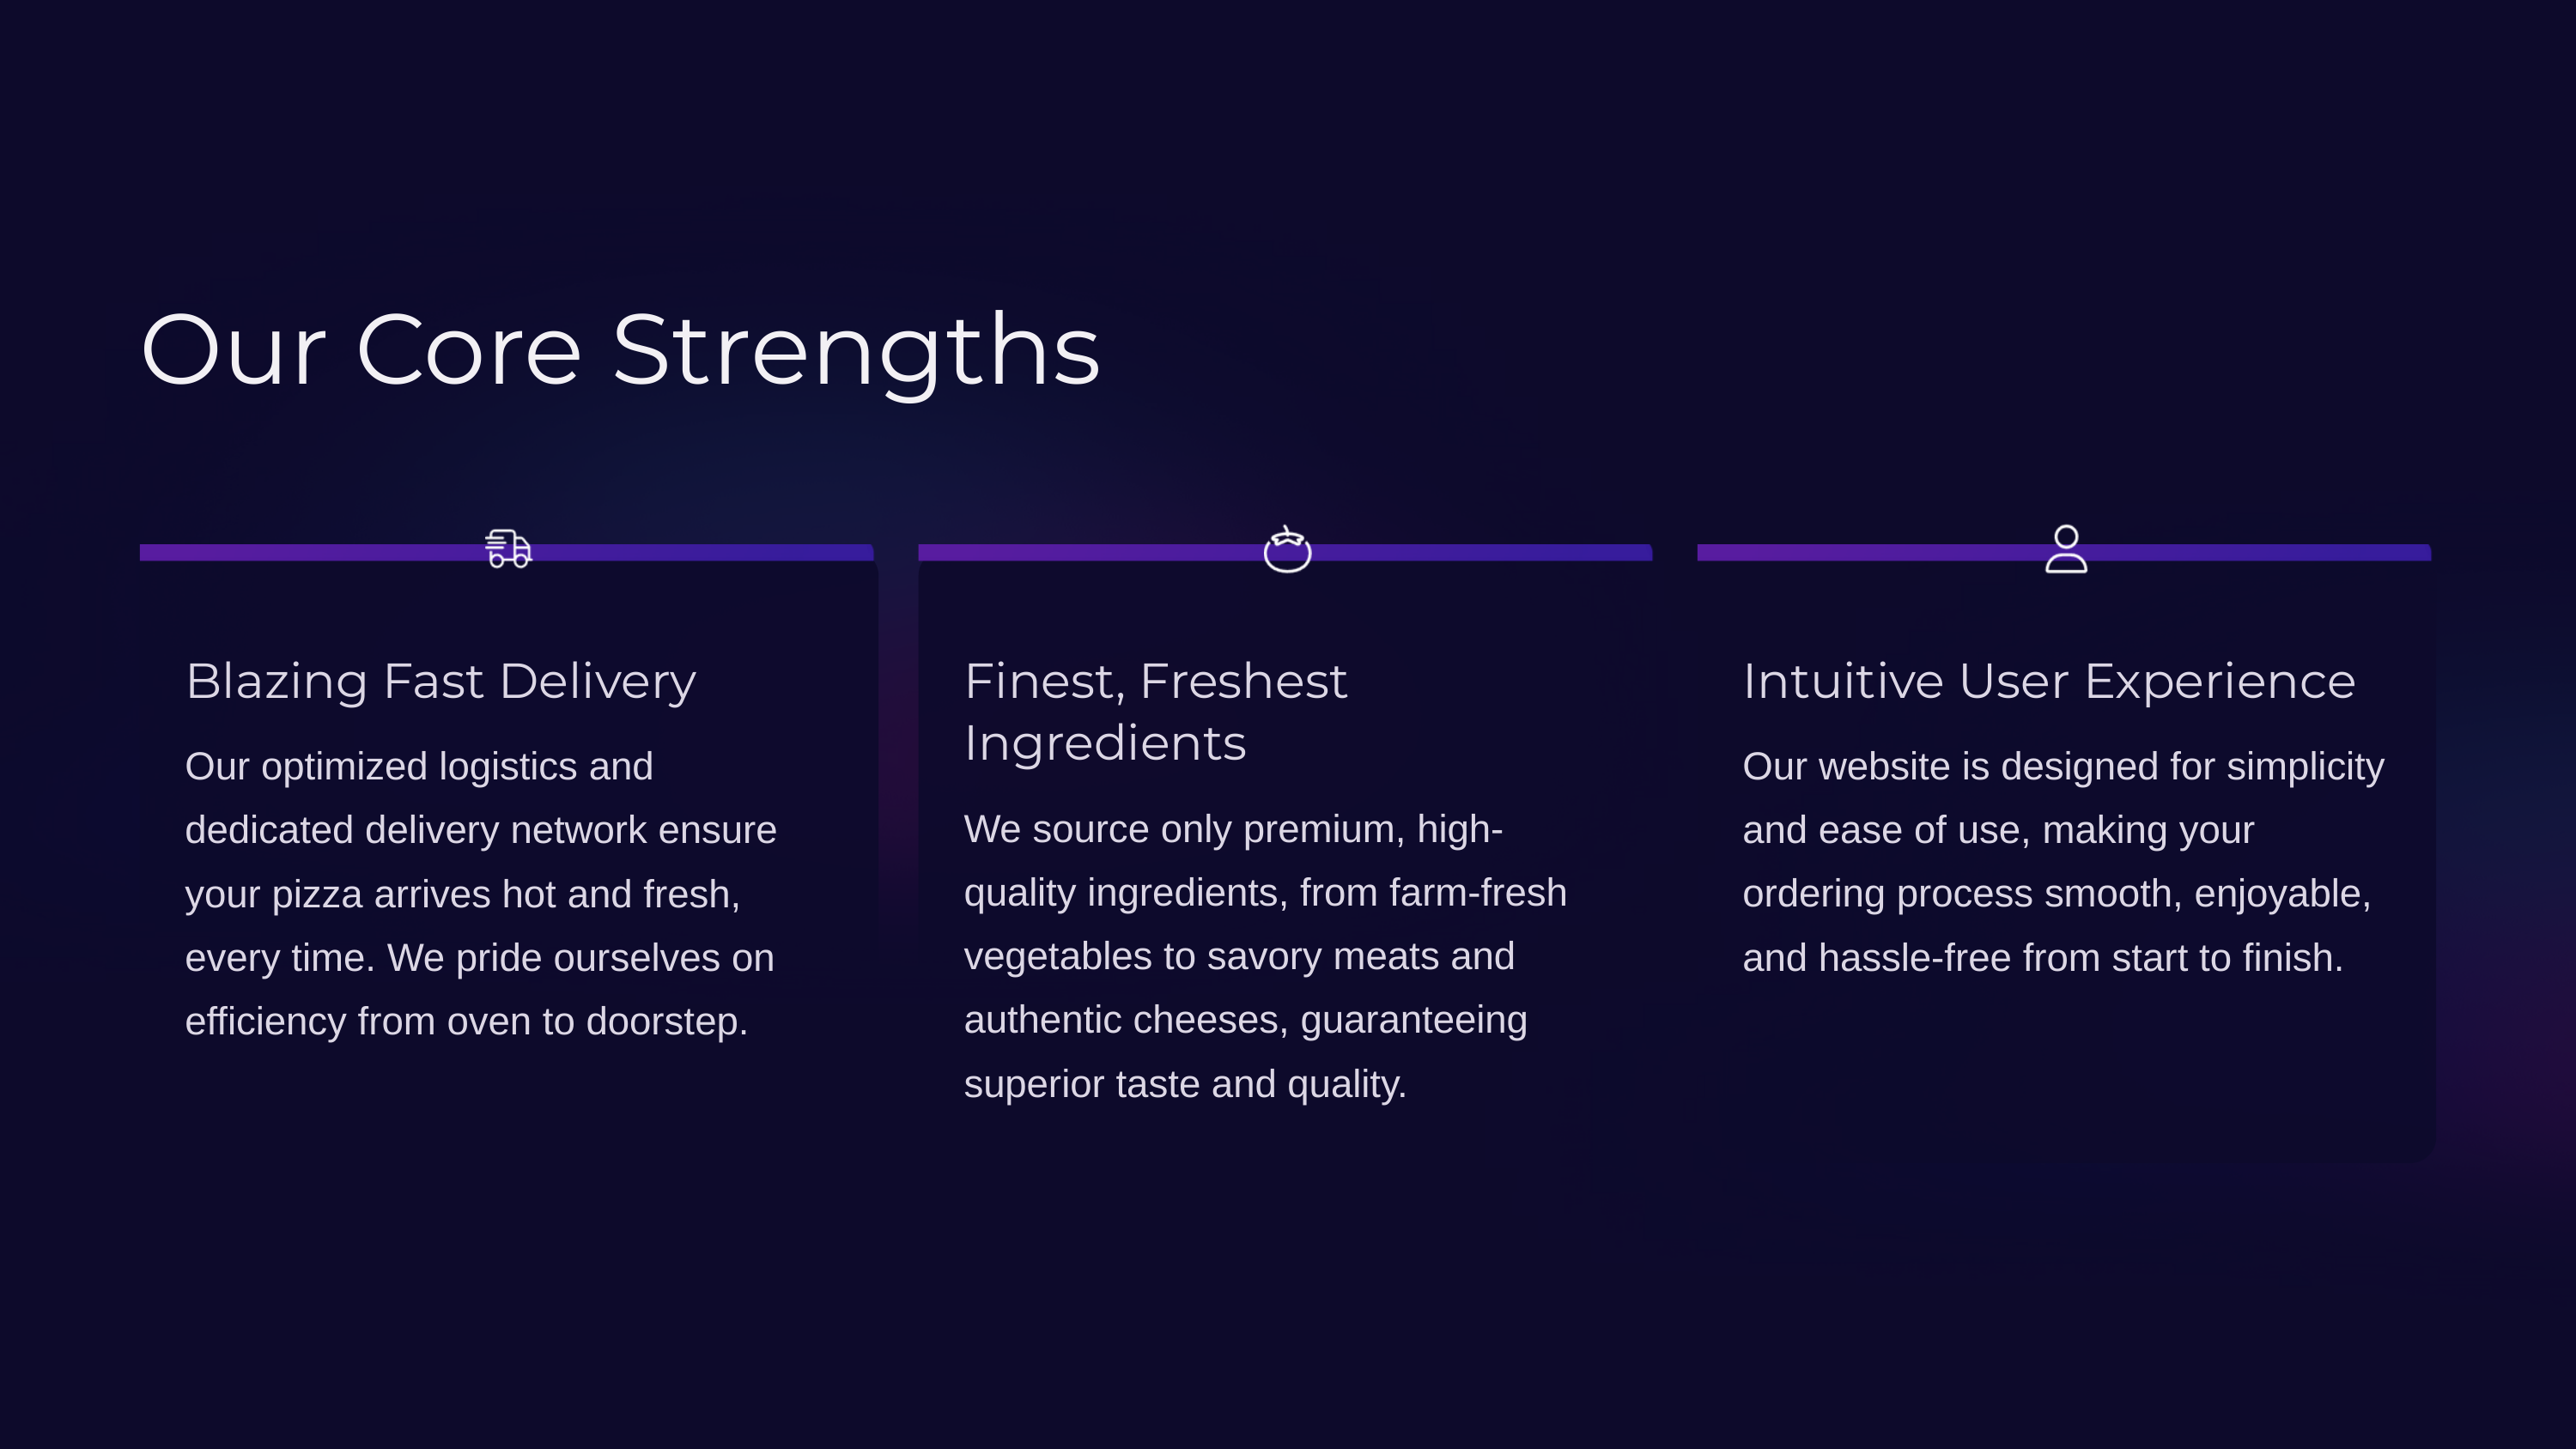

Our Core Strengths

Blazing Fast Delivery
Finest, Freshest Ingredients
Intuitive User Experience
Our optimized logistics and dedicated delivery network ensure your pizza arrives hot and fresh, every time. We pride ourselves on efficiency from oven to doorstep.
Our website is designed for simplicity and ease of use, making your ordering process smooth, enjoyable, and hassle-free from start to finish.
We source only premium, high-quality ingredients, from farm-fresh vegetables to savory meats and authentic cheeses, guaranteeing superior taste and quality.